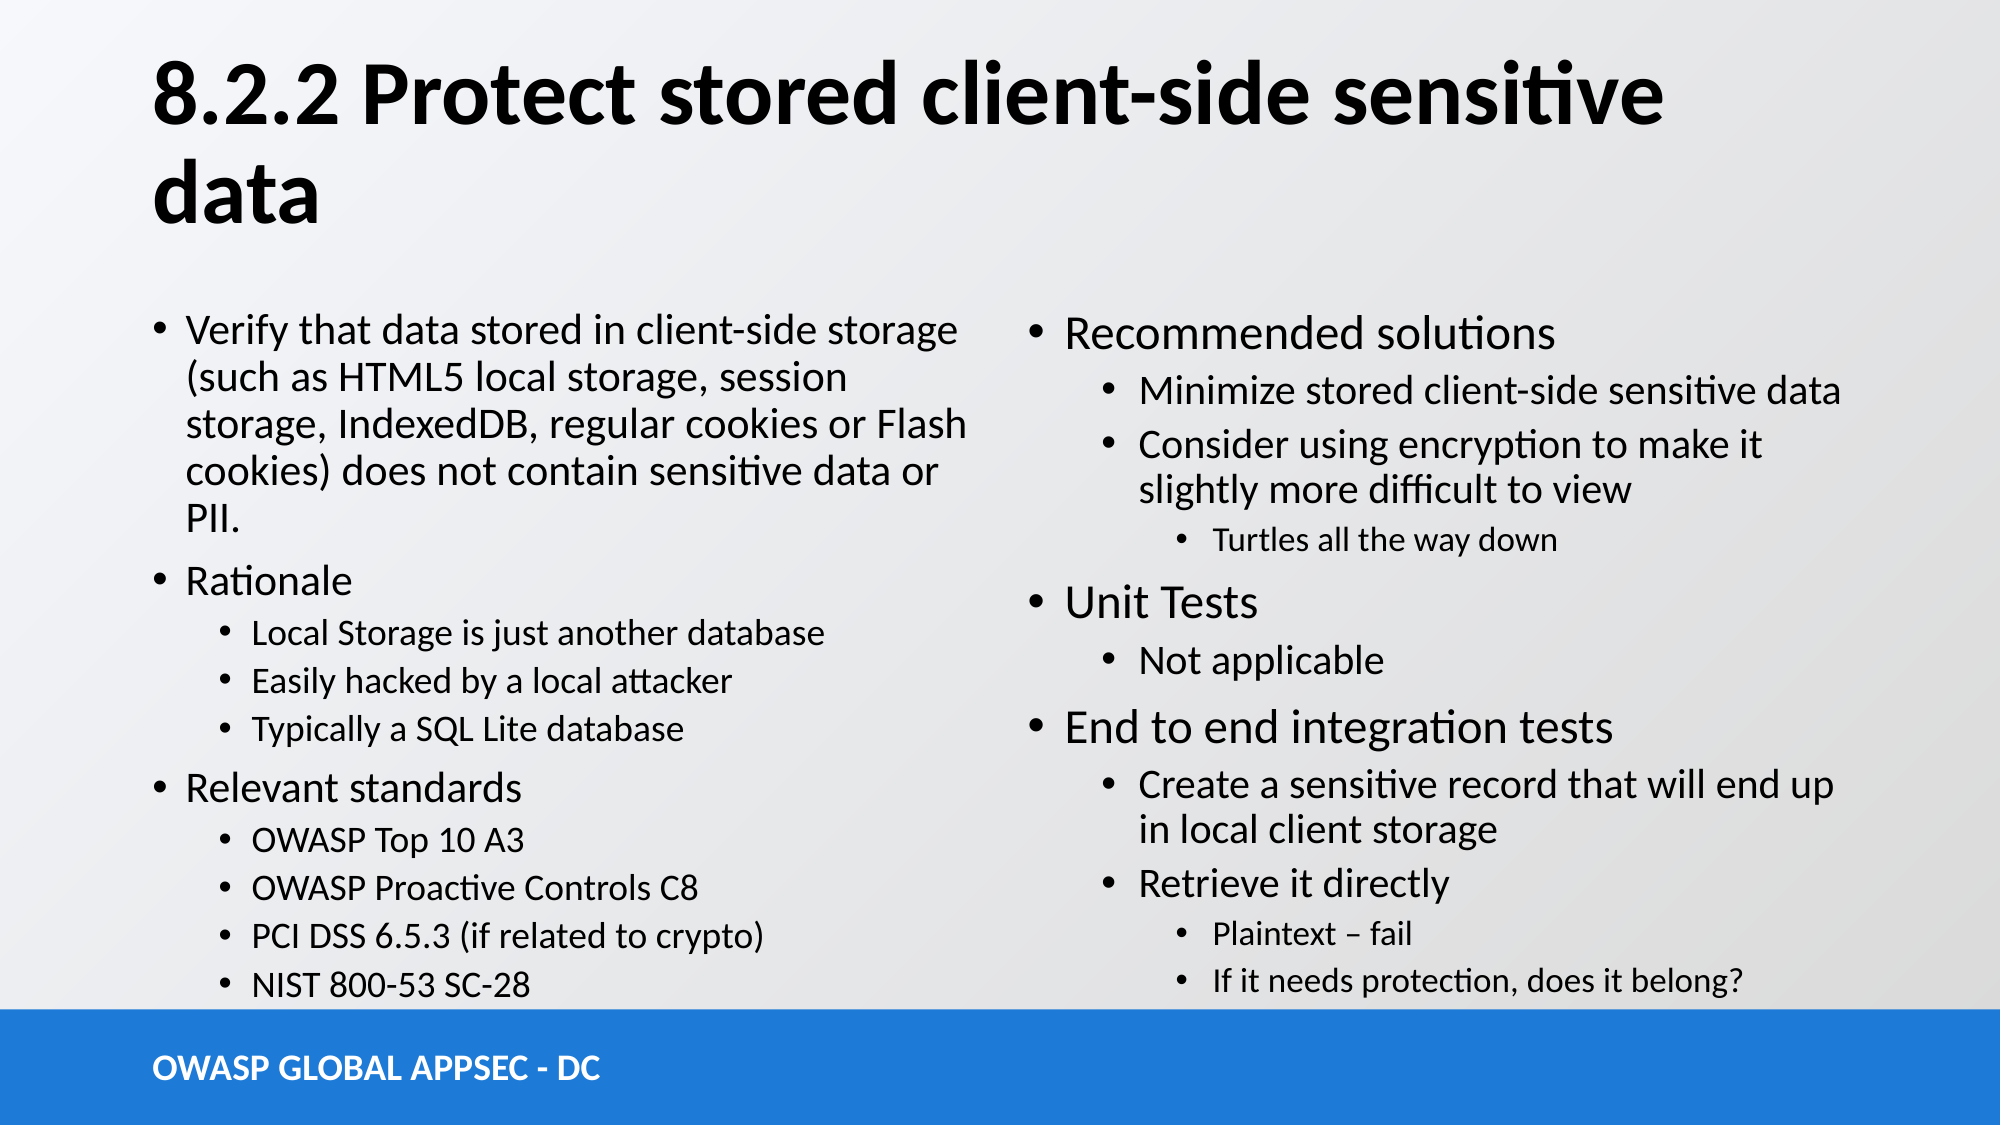

# 8.2.2 Protect stored client-side sensitive data
Verify that data stored in client-side storage (such as HTML5 local storage, session storage, IndexedDB, regular cookies or Flash cookies) does not contain sensitive data or PII.
Rationale
Local Storage is just another database
Easily hacked by a local attacker
Typically a SQL Lite database
Relevant standards
OWASP Top 10 A3
OWASP Proactive Controls C8
PCI DSS 6.5.3 (if related to crypto)
NIST 800-53 SC-28

Recommended solutions
Minimize stored client-side sensitive data
Consider using encryption to make it slightly more difficult to view
Turtles all the way down
Unit Tests
Not applicable
End to end integration tests
Create a sensitive record that will end up in local client storage
Retrieve it directly
Plaintext – fail
If it needs protection, does it belong?